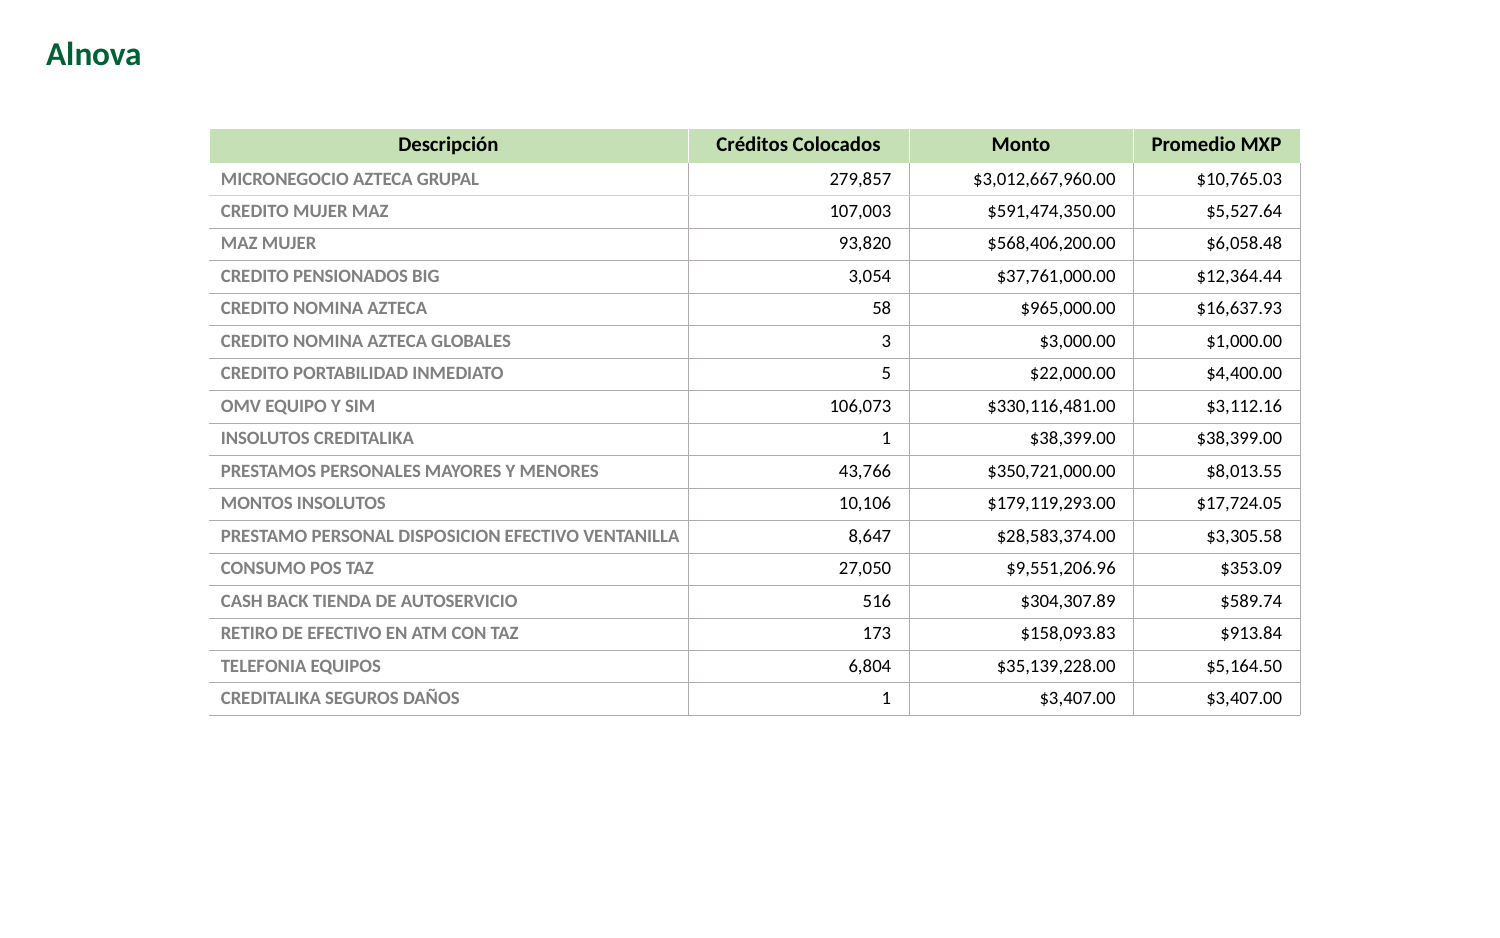

Alnova
| Descripción | Créditos Colocados | Monto | Promedio MXP |
| --- | --- | --- | --- |
| MICRONEGOCIO AZTECA GRUPAL | 279,857 | $3,012,667,960.00 | $10,765.03 |
| CREDITO MUJER MAZ | 107,003 | $591,474,350.00 | $5,527.64 |
| MAZ MUJER | 93,820 | $568,406,200.00 | $6,058.48 |
| CREDITO PENSIONADOS BIG | 3,054 | $37,761,000.00 | $12,364.44 |
| CREDITO NOMINA AZTECA | 58 | $965,000.00 | $16,637.93 |
| CREDITO NOMINA AZTECA GLOBALES | 3 | $3,000.00 | $1,000.00 |
| CREDITO PORTABILIDAD INMEDIATO | 5 | $22,000.00 | $4,400.00 |
| OMV EQUIPO Y SIM | 106,073 | $330,116,481.00 | $3,112.16 |
| INSOLUTOS CREDITALIKA | 1 | $38,399.00 | $38,399.00 |
| PRESTAMOS PERSONALES MAYORES Y MENORES | 43,766 | $350,721,000.00 | $8,013.55 |
| MONTOS INSOLUTOS | 10,106 | $179,119,293.00 | $17,724.05 |
| PRESTAMO PERSONAL DISPOSICION EFECTIVO VENTANILLA | 8,647 | $28,583,374.00 | $3,305.58 |
| CONSUMO POS TAZ | 27,050 | $9,551,206.96 | $353.09 |
| CASH BACK TIENDA DE AUTOSERVICIO | 516 | $304,307.89 | $589.74 |
| RETIRO DE EFECTIVO EN ATM CON TAZ | 173 | $158,093.83 | $913.84 |
| TELEFONIA EQUIPOS | 6,804 | $35,139,228.00 | $5,164.50 |
| CREDITALIKA SEGUROS DAÑOS | 1 | $3,407.00 | $3,407.00 |